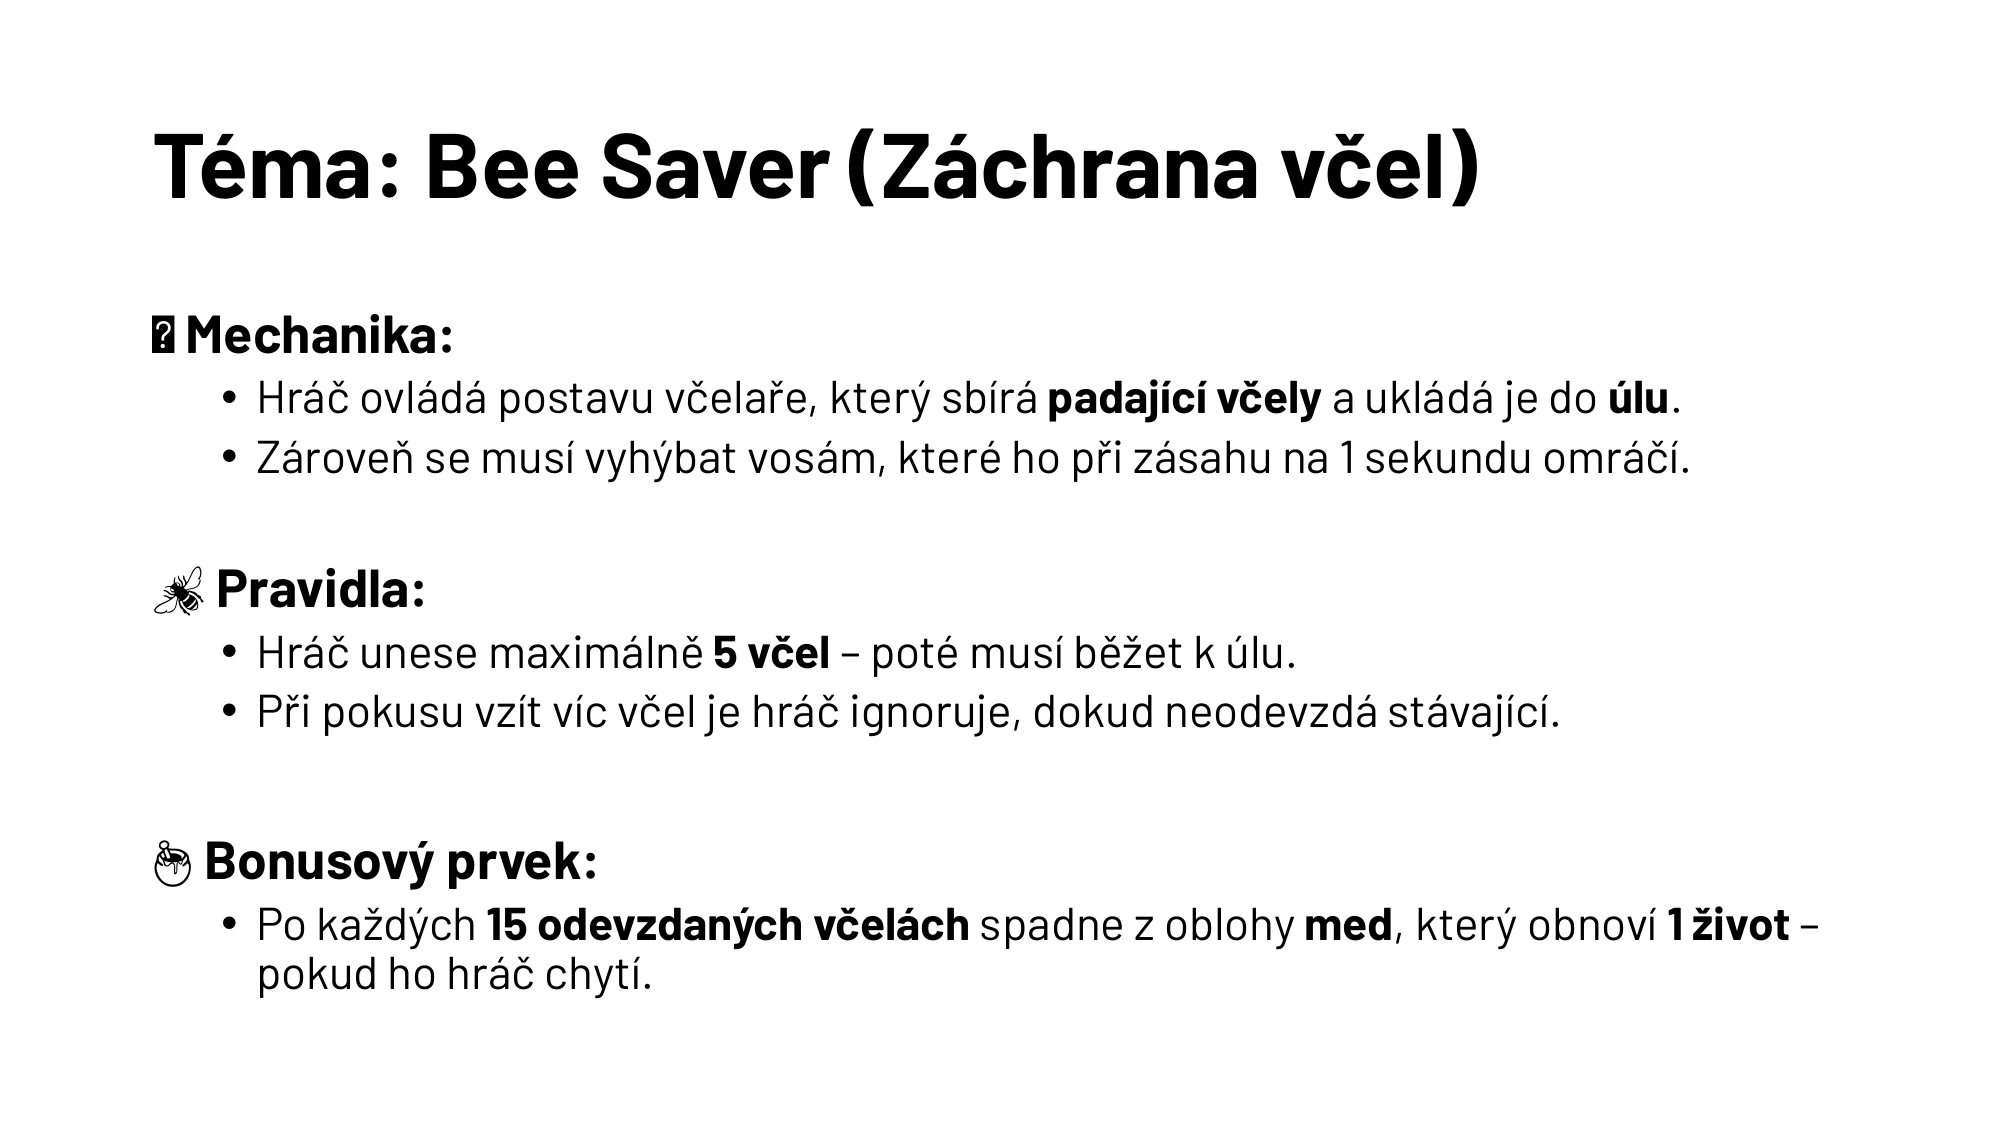

# Téma: Bee Saver (Záchrana včel)
🧩 Mechanika:
Hráč ovládá postavu včelaře, který sbírá padající včely a ukládá je do úlu.
Zároveň se musí vyhýbat vosám, které ho při zásahu na 1 sekundu omráčí.

🐝 Pravidla:
Hráč unese maximálně 5 včel – poté musí běžet k úlu.
Při pokusu vzít víc včel je hráč ignoruje, dokud neodevzdá stávající.

🍯 Bonusový prvek:
Po každých 15 odevzdaných včelách spadne z oblohy med, který obnoví 1 život – pokud ho hráč chytí.